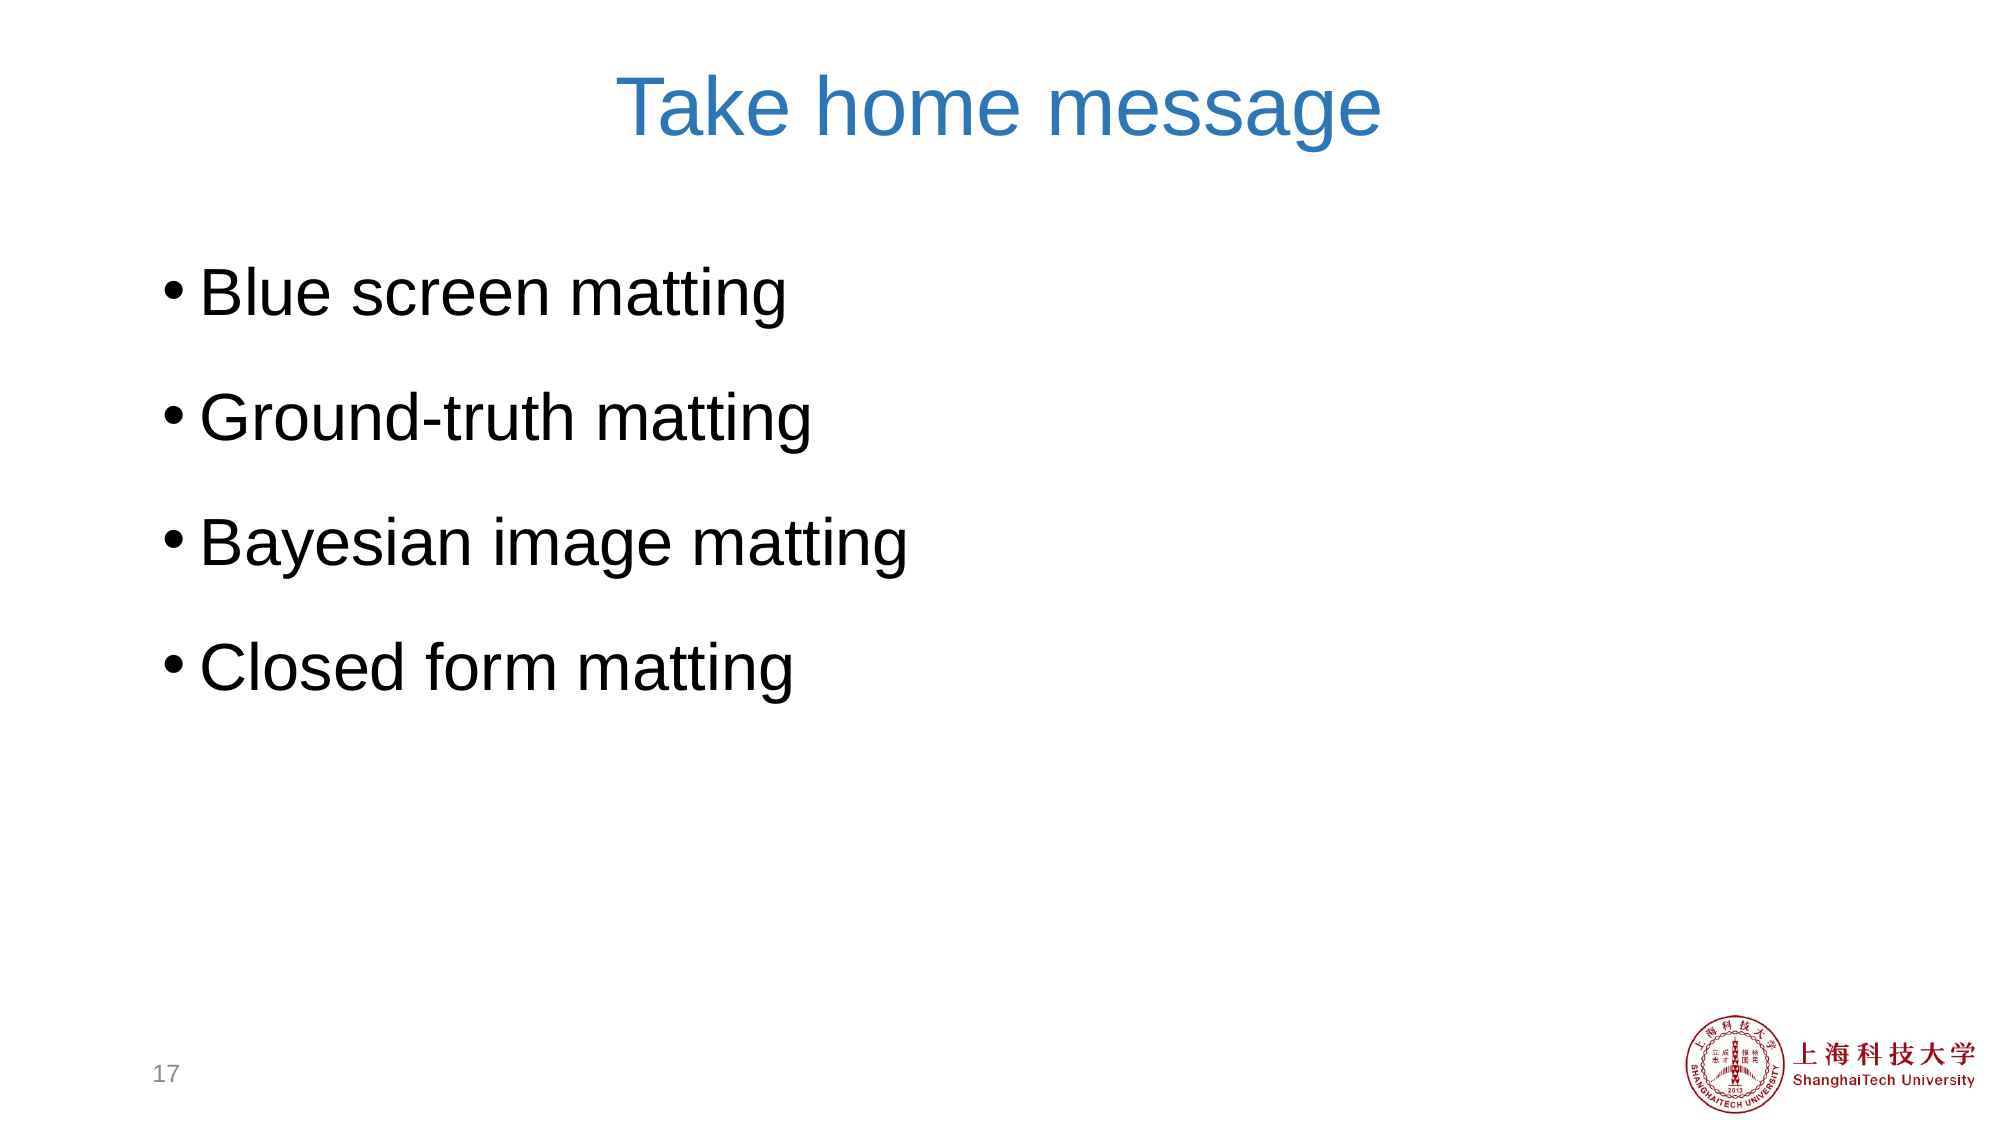

Take home message
Blue screen matting
Ground-truth matting
Bayesian image matting
Closed form matting

17